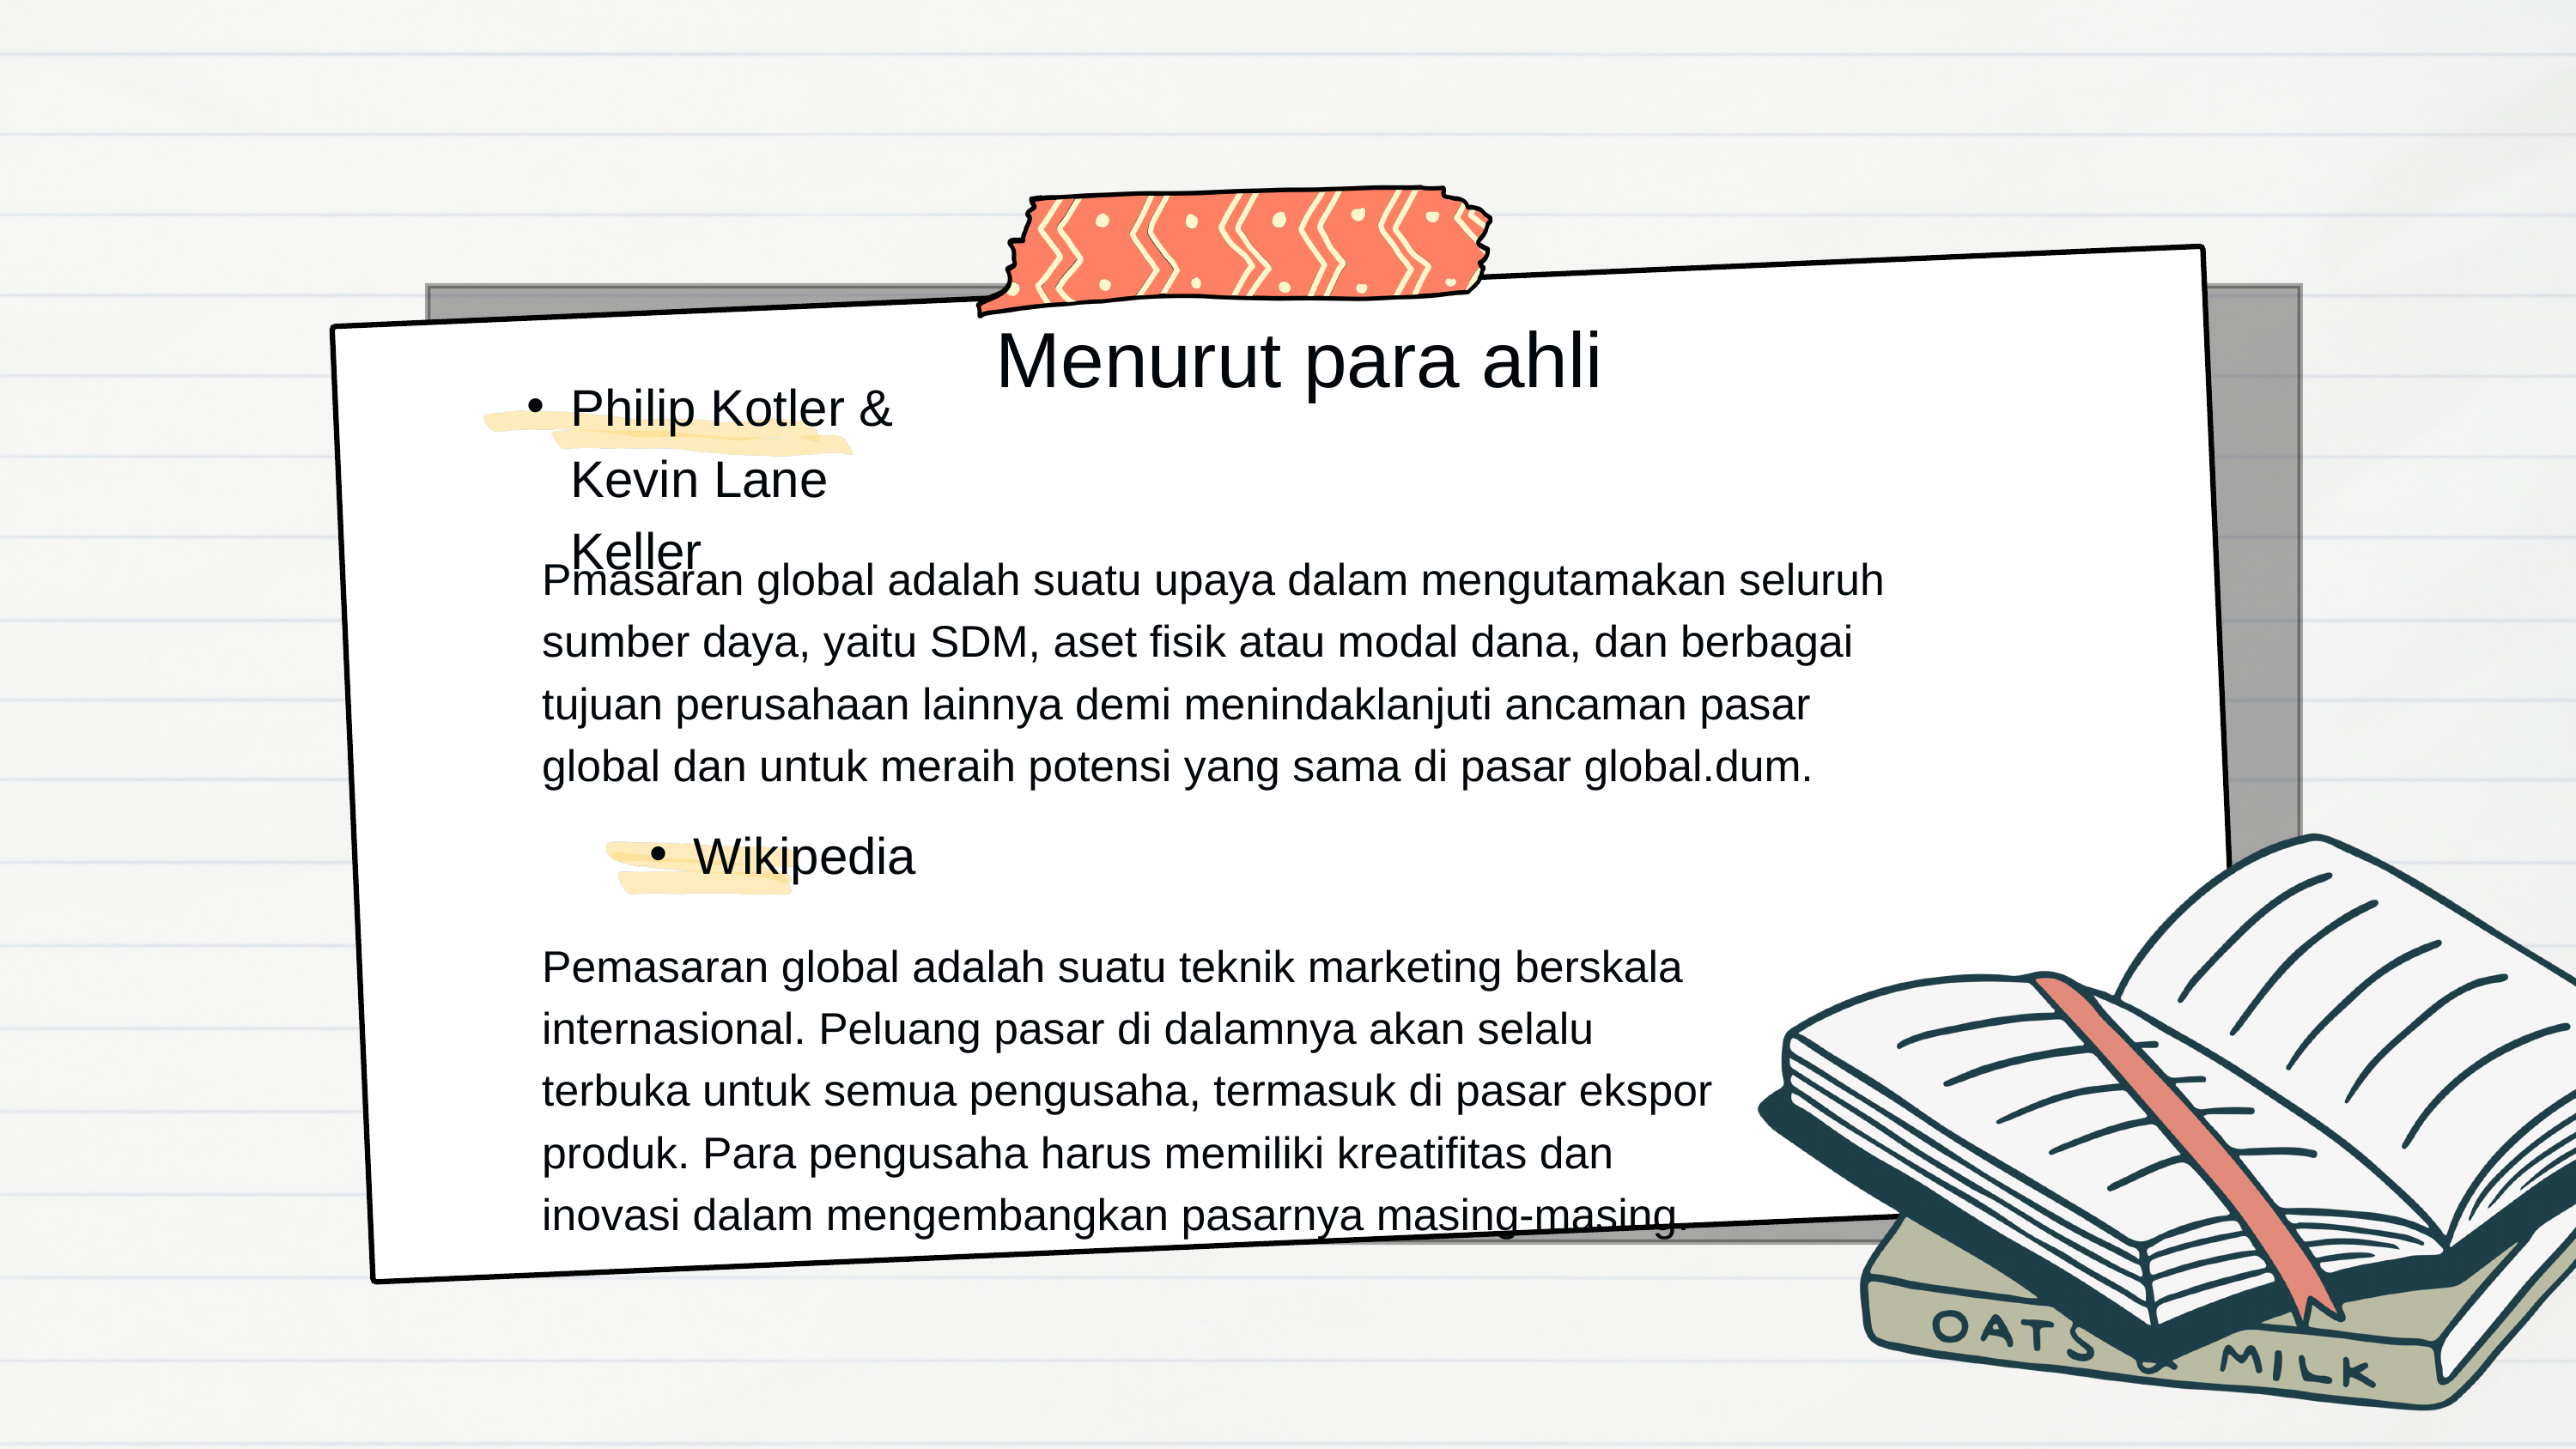

Menurut para ahli
Philip Kotler & Kevin Lane Keller

Pmasaran global adalah suatu upaya dalam mengutamakan seluruh sumber daya, yaitu SDM, aset fisik atau modal dana, dan berbagai tujuan perusahaan lainnya demi menindaklanjuti ancaman pasar global dan untuk meraih potensi yang sama di pasar global.dum.
Wikipedia

Pemasaran global adalah suatu teknik marketing berskala internasional. Peluang pasar di dalamnya akan selalu terbuka untuk semua pengusaha, termasuk di pasar ekspor produk. Para pengusaha harus memiliki kreatifitas dan inovasi dalam mengembangkan pasarnya masing-masing.